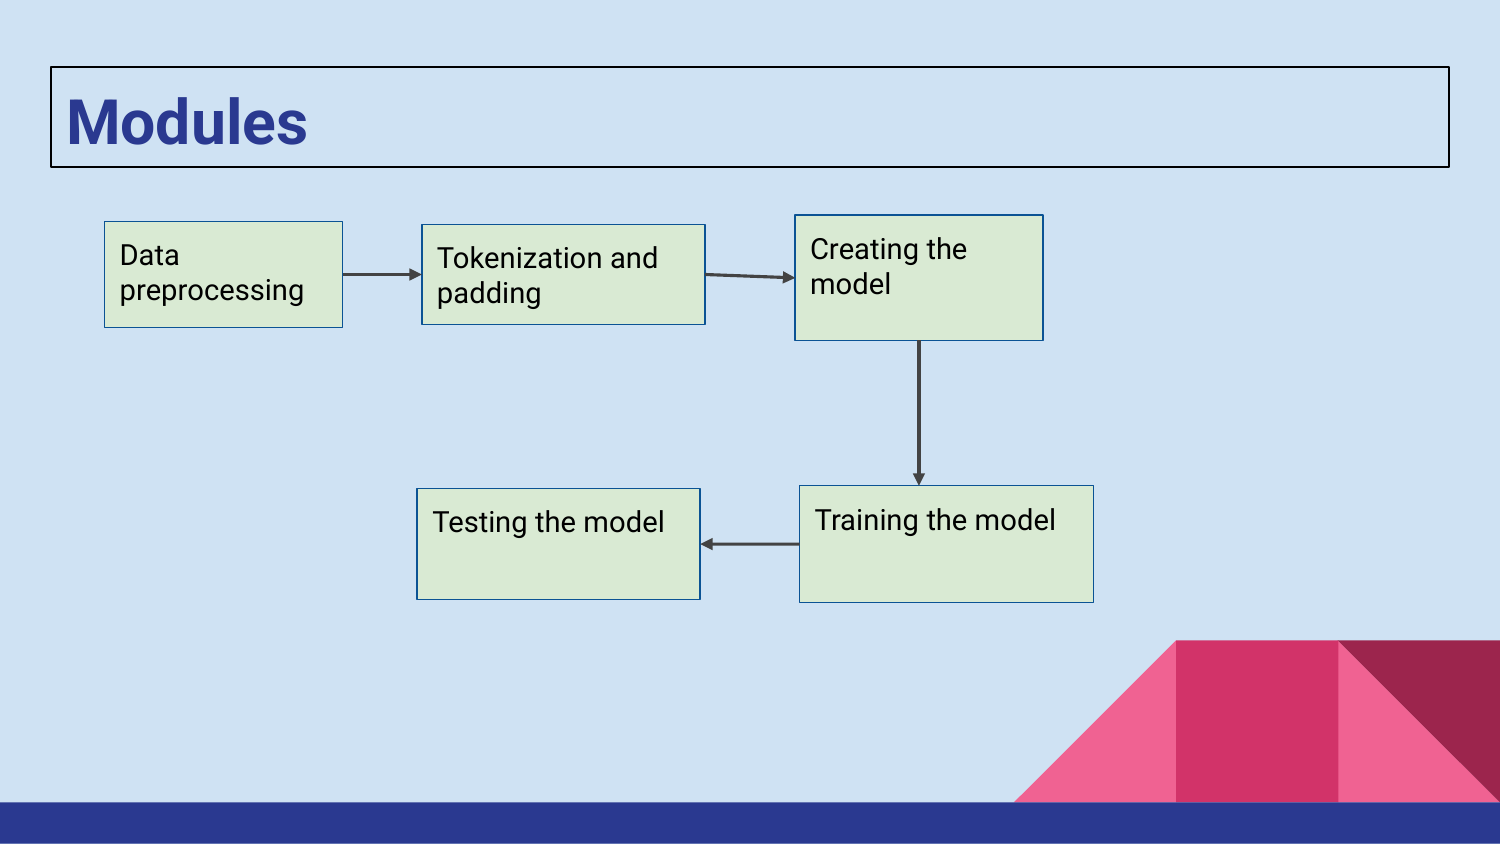

# Modules
Creating the model
Data preprocessing
Tokenization and padding
Training the model
Testing the model